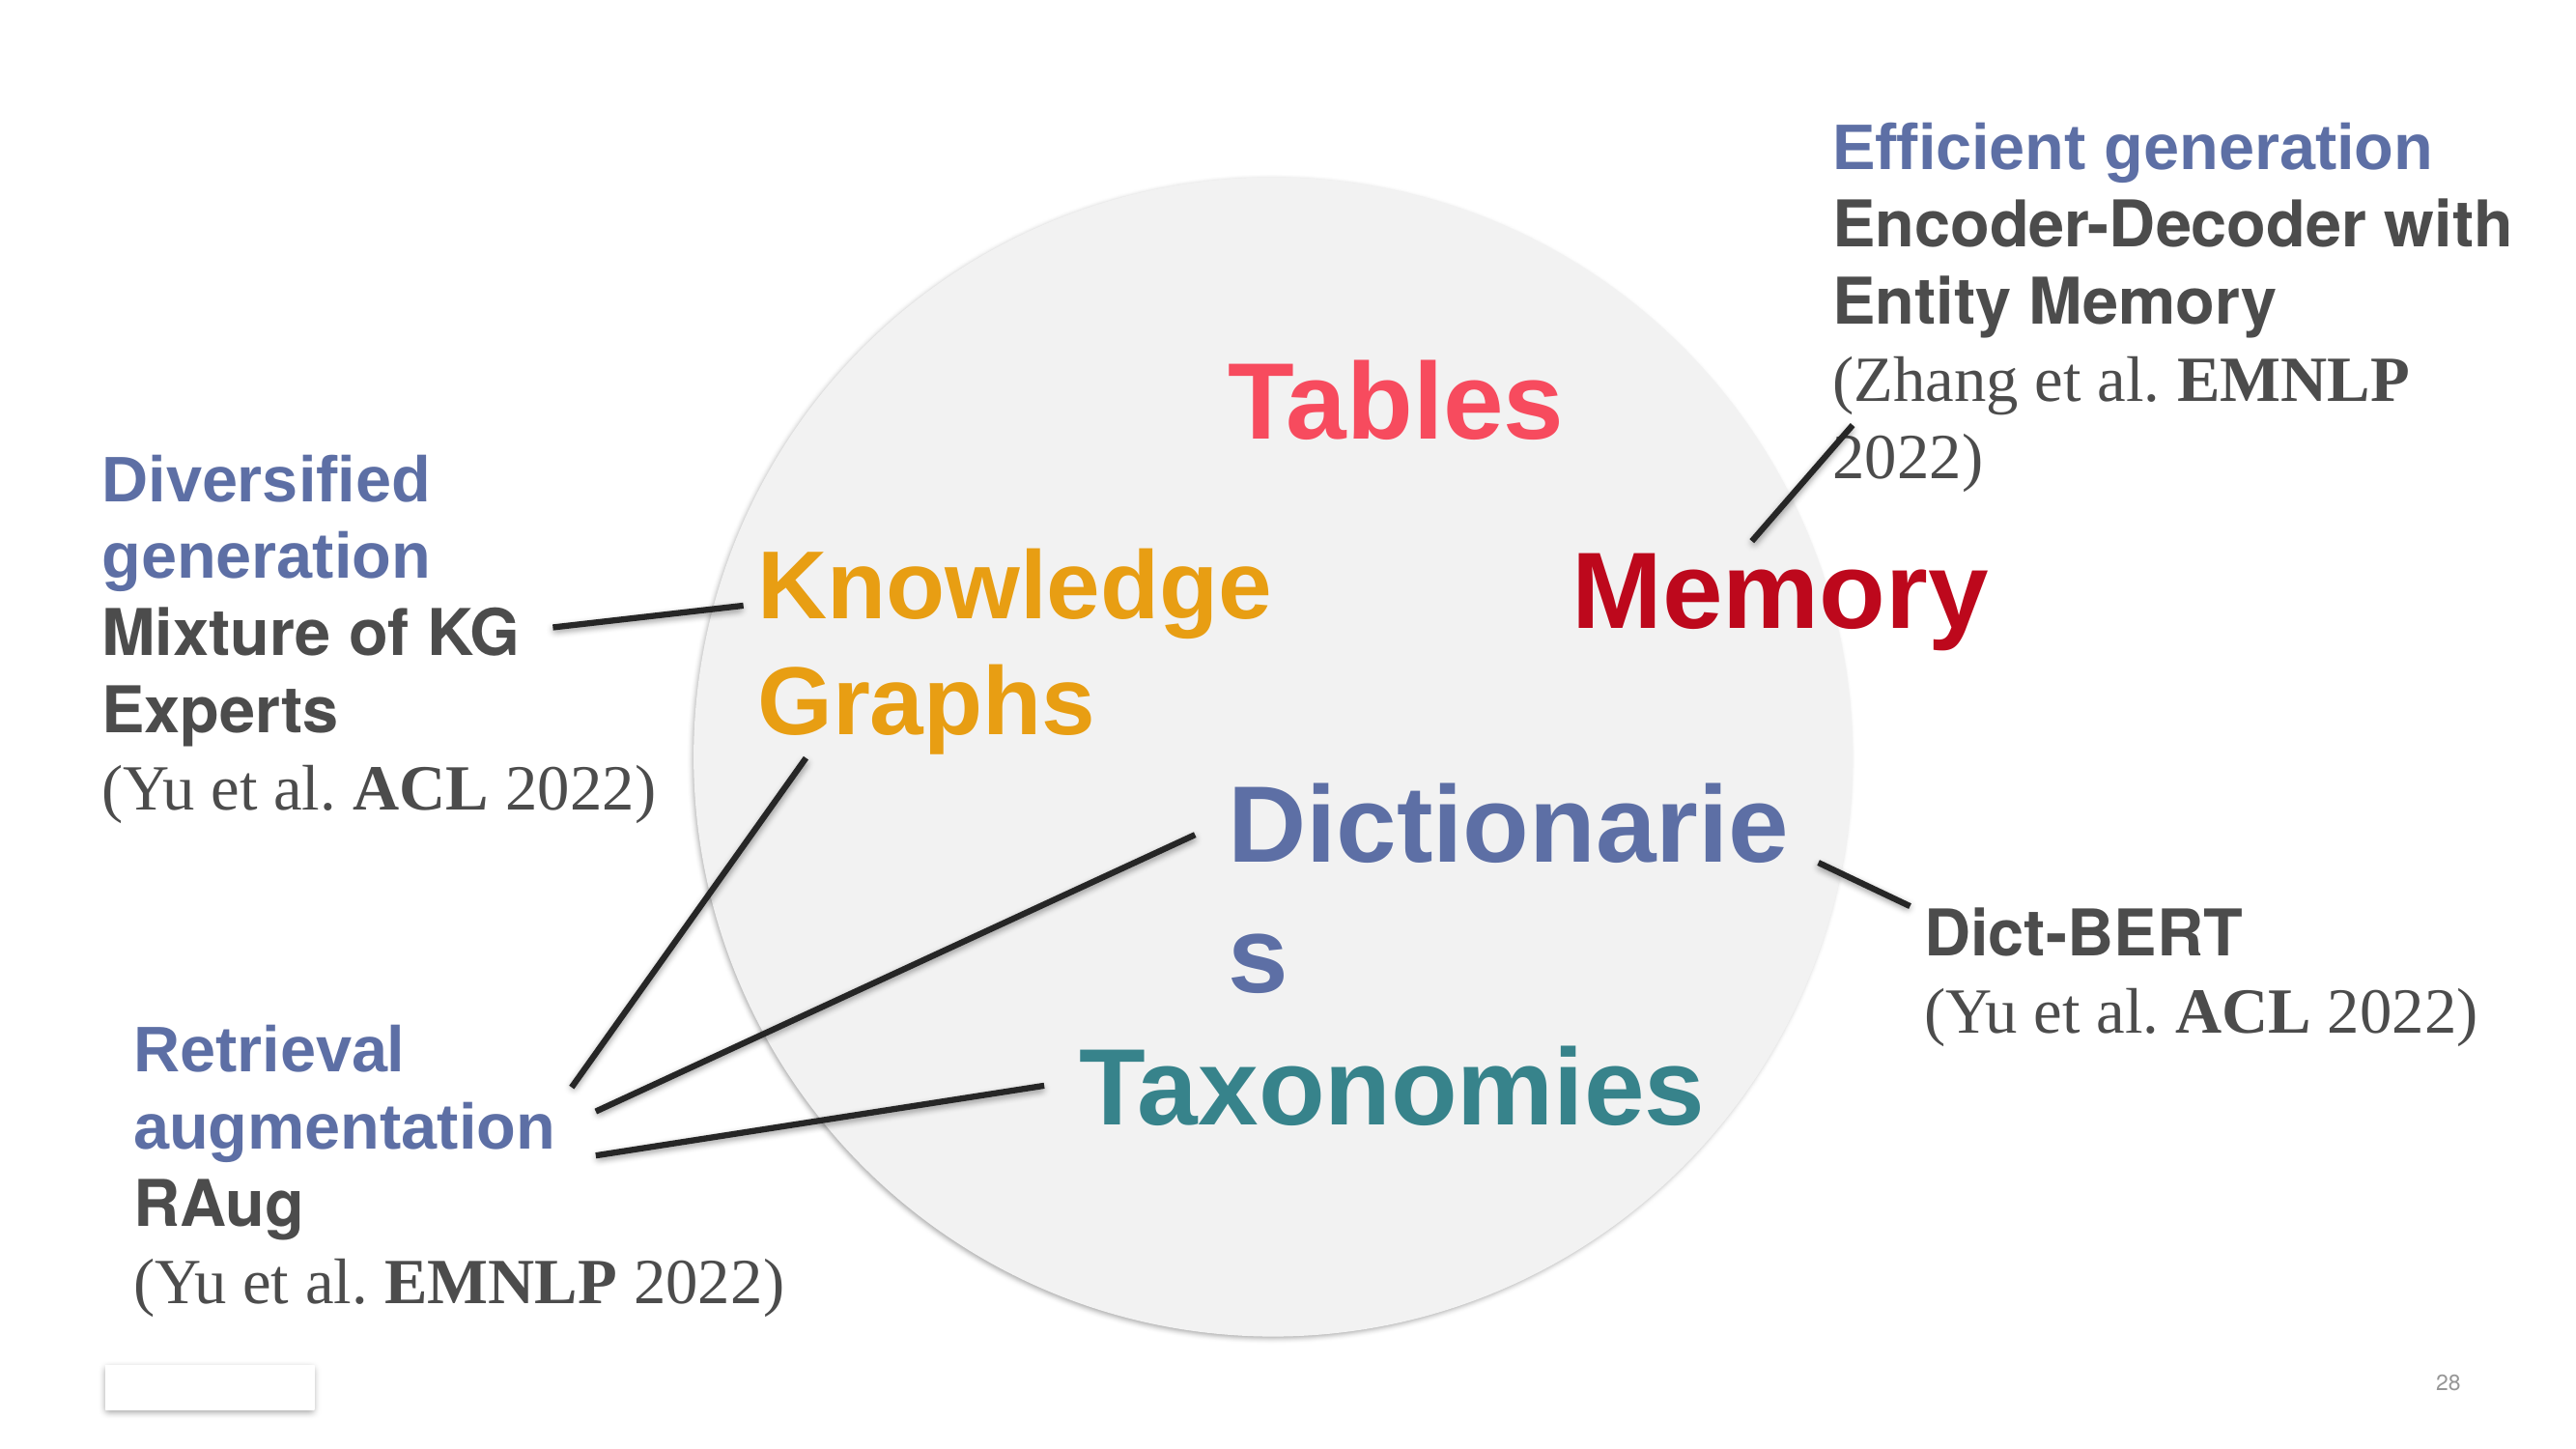

Efficient generation
Encoder-Decoder with Entity Memory
(Zhang et al. EMNLP 2022)

Tables
Diversified generation
Mixture of KG Experts
(Yu et al. ACL 2022)
Memory
Knowledge
Graphs
Dictionaries
Dict-BERT
(Yu et al. ACL 2022)
Retrieval augmentation
RAug
(Yu et al. EMNLP 2022)
Taxonomies
28